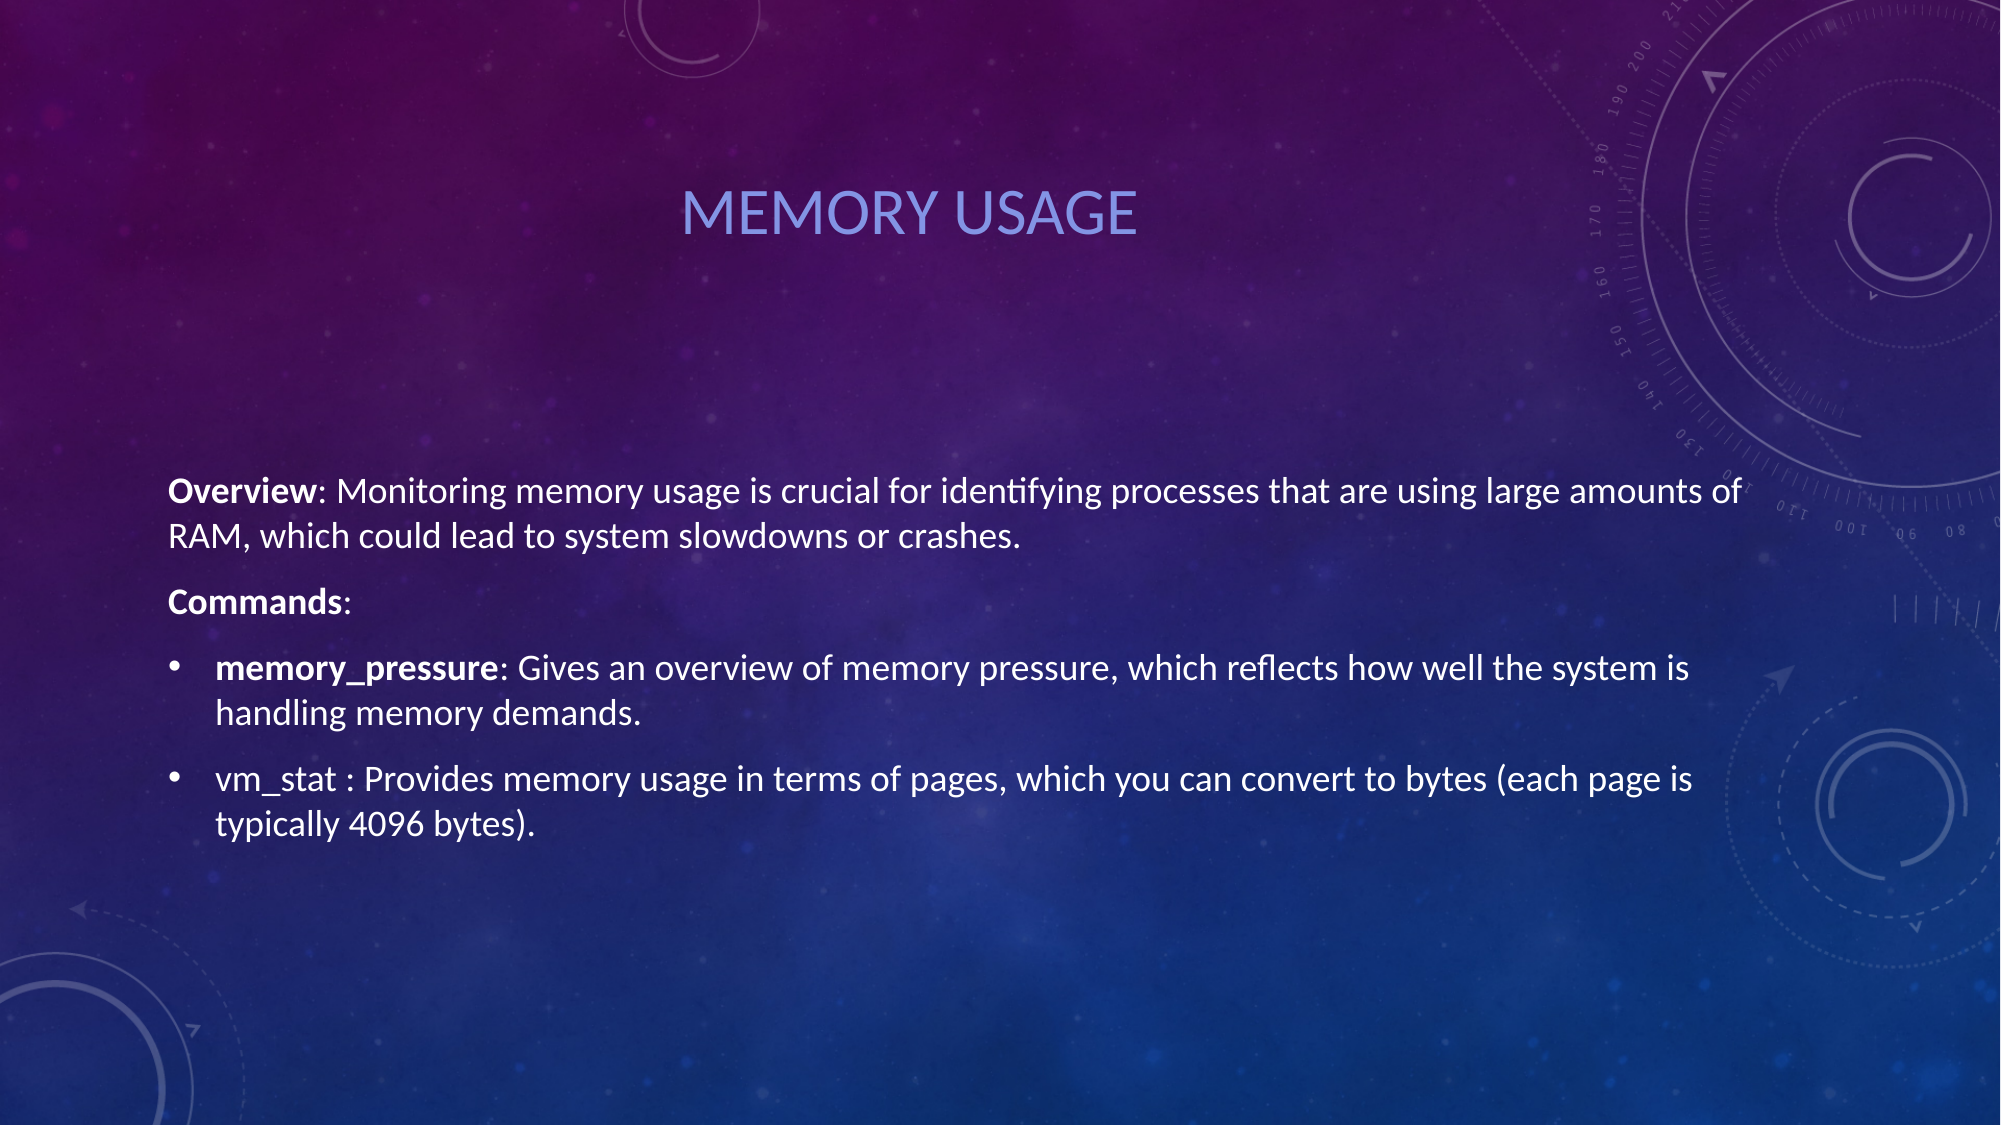

# Memory Usage
Overview: Monitoring memory usage is crucial for identifying processes that are using large amounts of RAM, which could lead to system slowdowns or crashes.
Commands:
memory_pressure: Gives an overview of memory pressure, which reflects how well the system is handling memory demands.
vm_stat : Provides memory usage in terms of pages, which you can convert to bytes (each page is typically 4096 bytes).